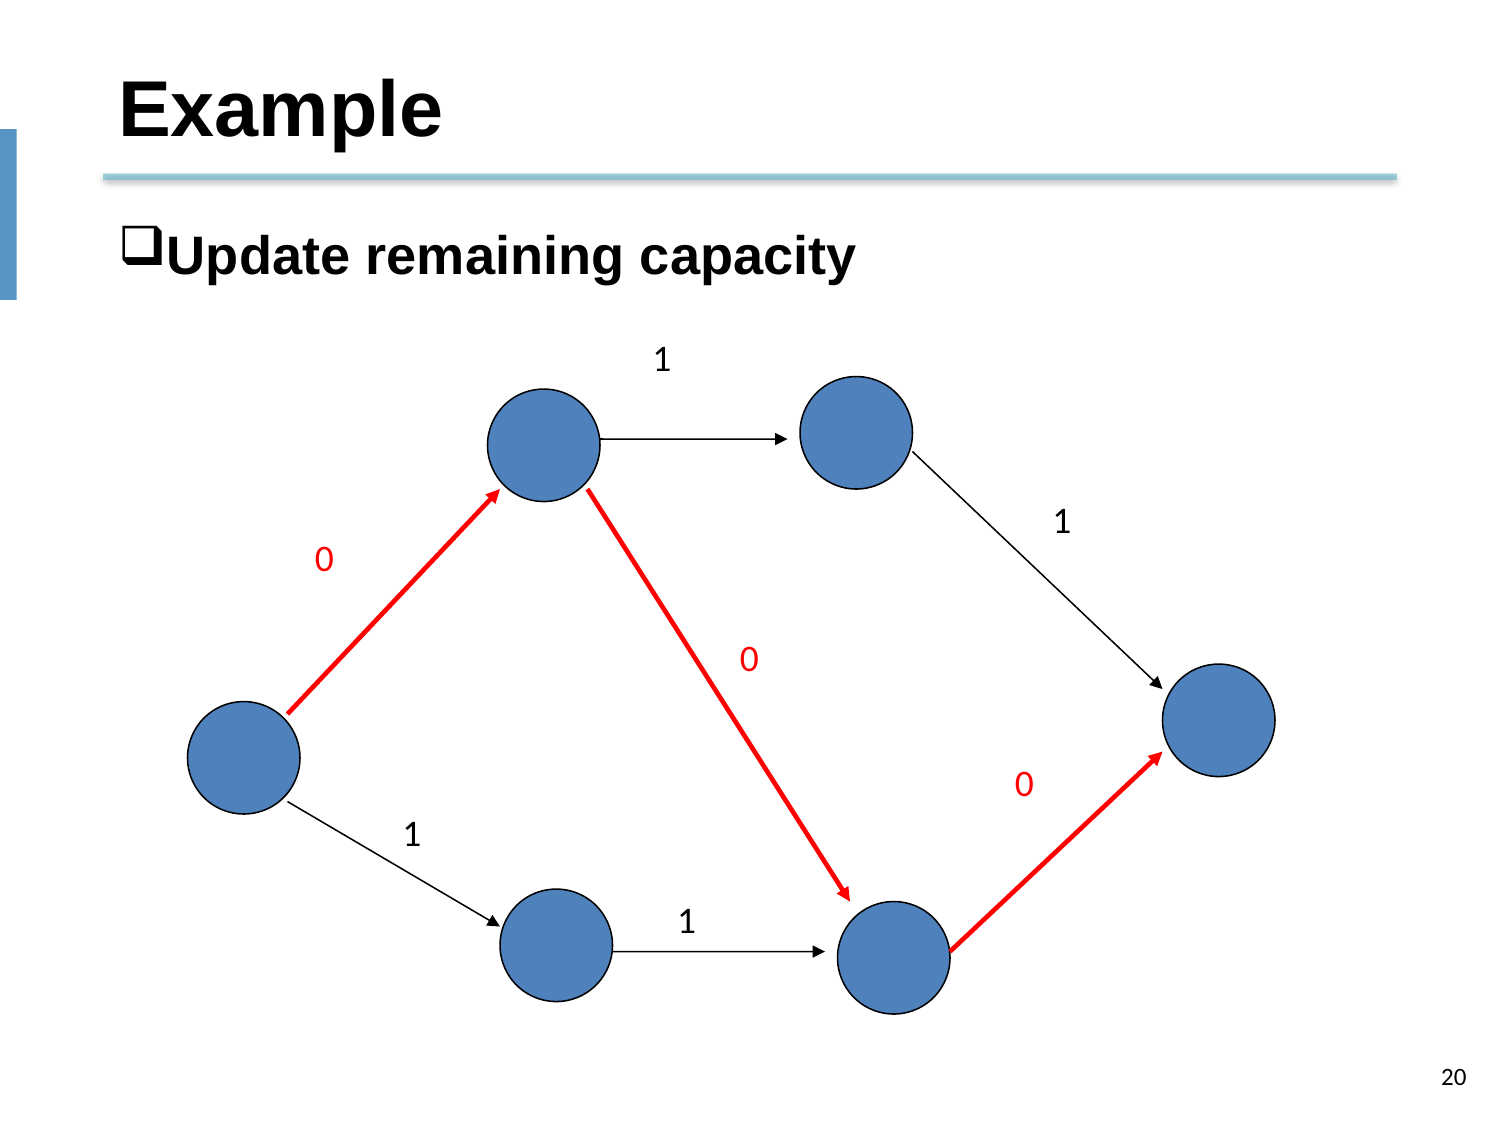

# Example
Update remaining capacity

1

1
0
0

0

1

1

20